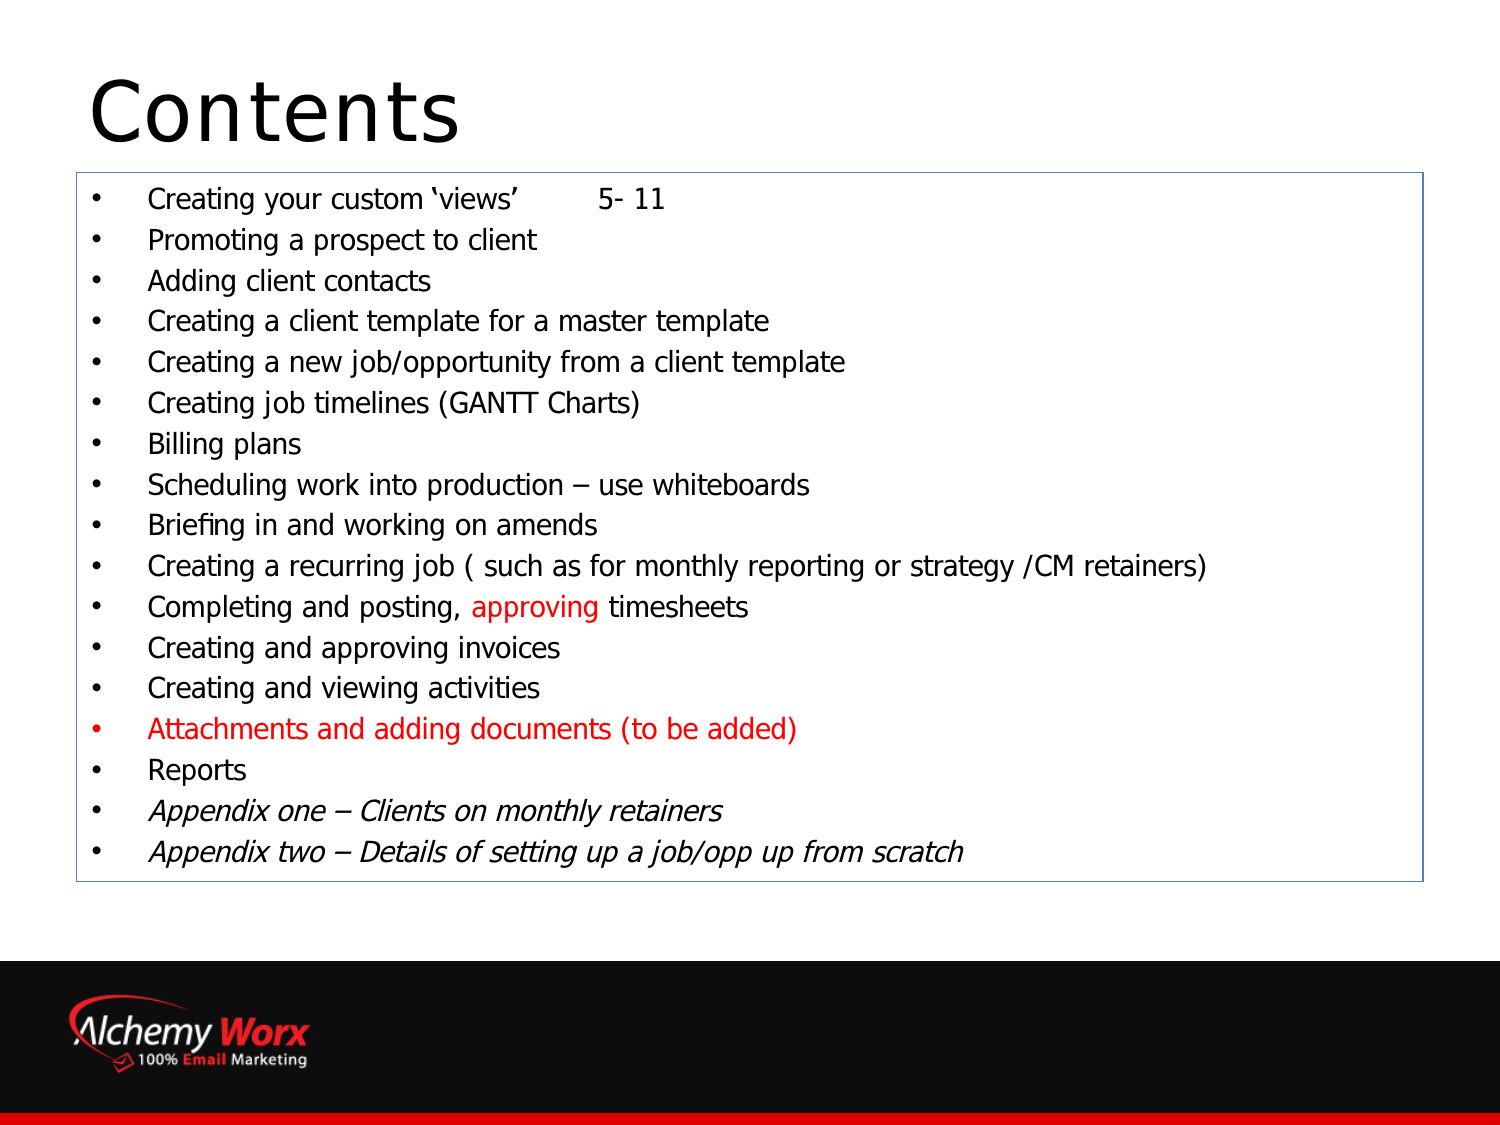

# Contents
Creating your custom ‘views’ 	5- 11
Promoting a prospect to client
Adding client contacts
Creating a client template for a master template
Creating a new job/opportunity from a client template
Creating job timelines (GANTT Charts)
Billing plans
Scheduling work into production – use whiteboards
Briefing in and working on amends
Creating a recurring job ( such as for monthly reporting or strategy /CM retainers)
Completing and posting, approving timesheets
Creating and approving invoices
Creating and viewing activities
Attachments and adding documents (to be added)
Reports
Appendix one – Clients on monthly retainers
Appendix two – Details of setting up a job/opp up from scratch